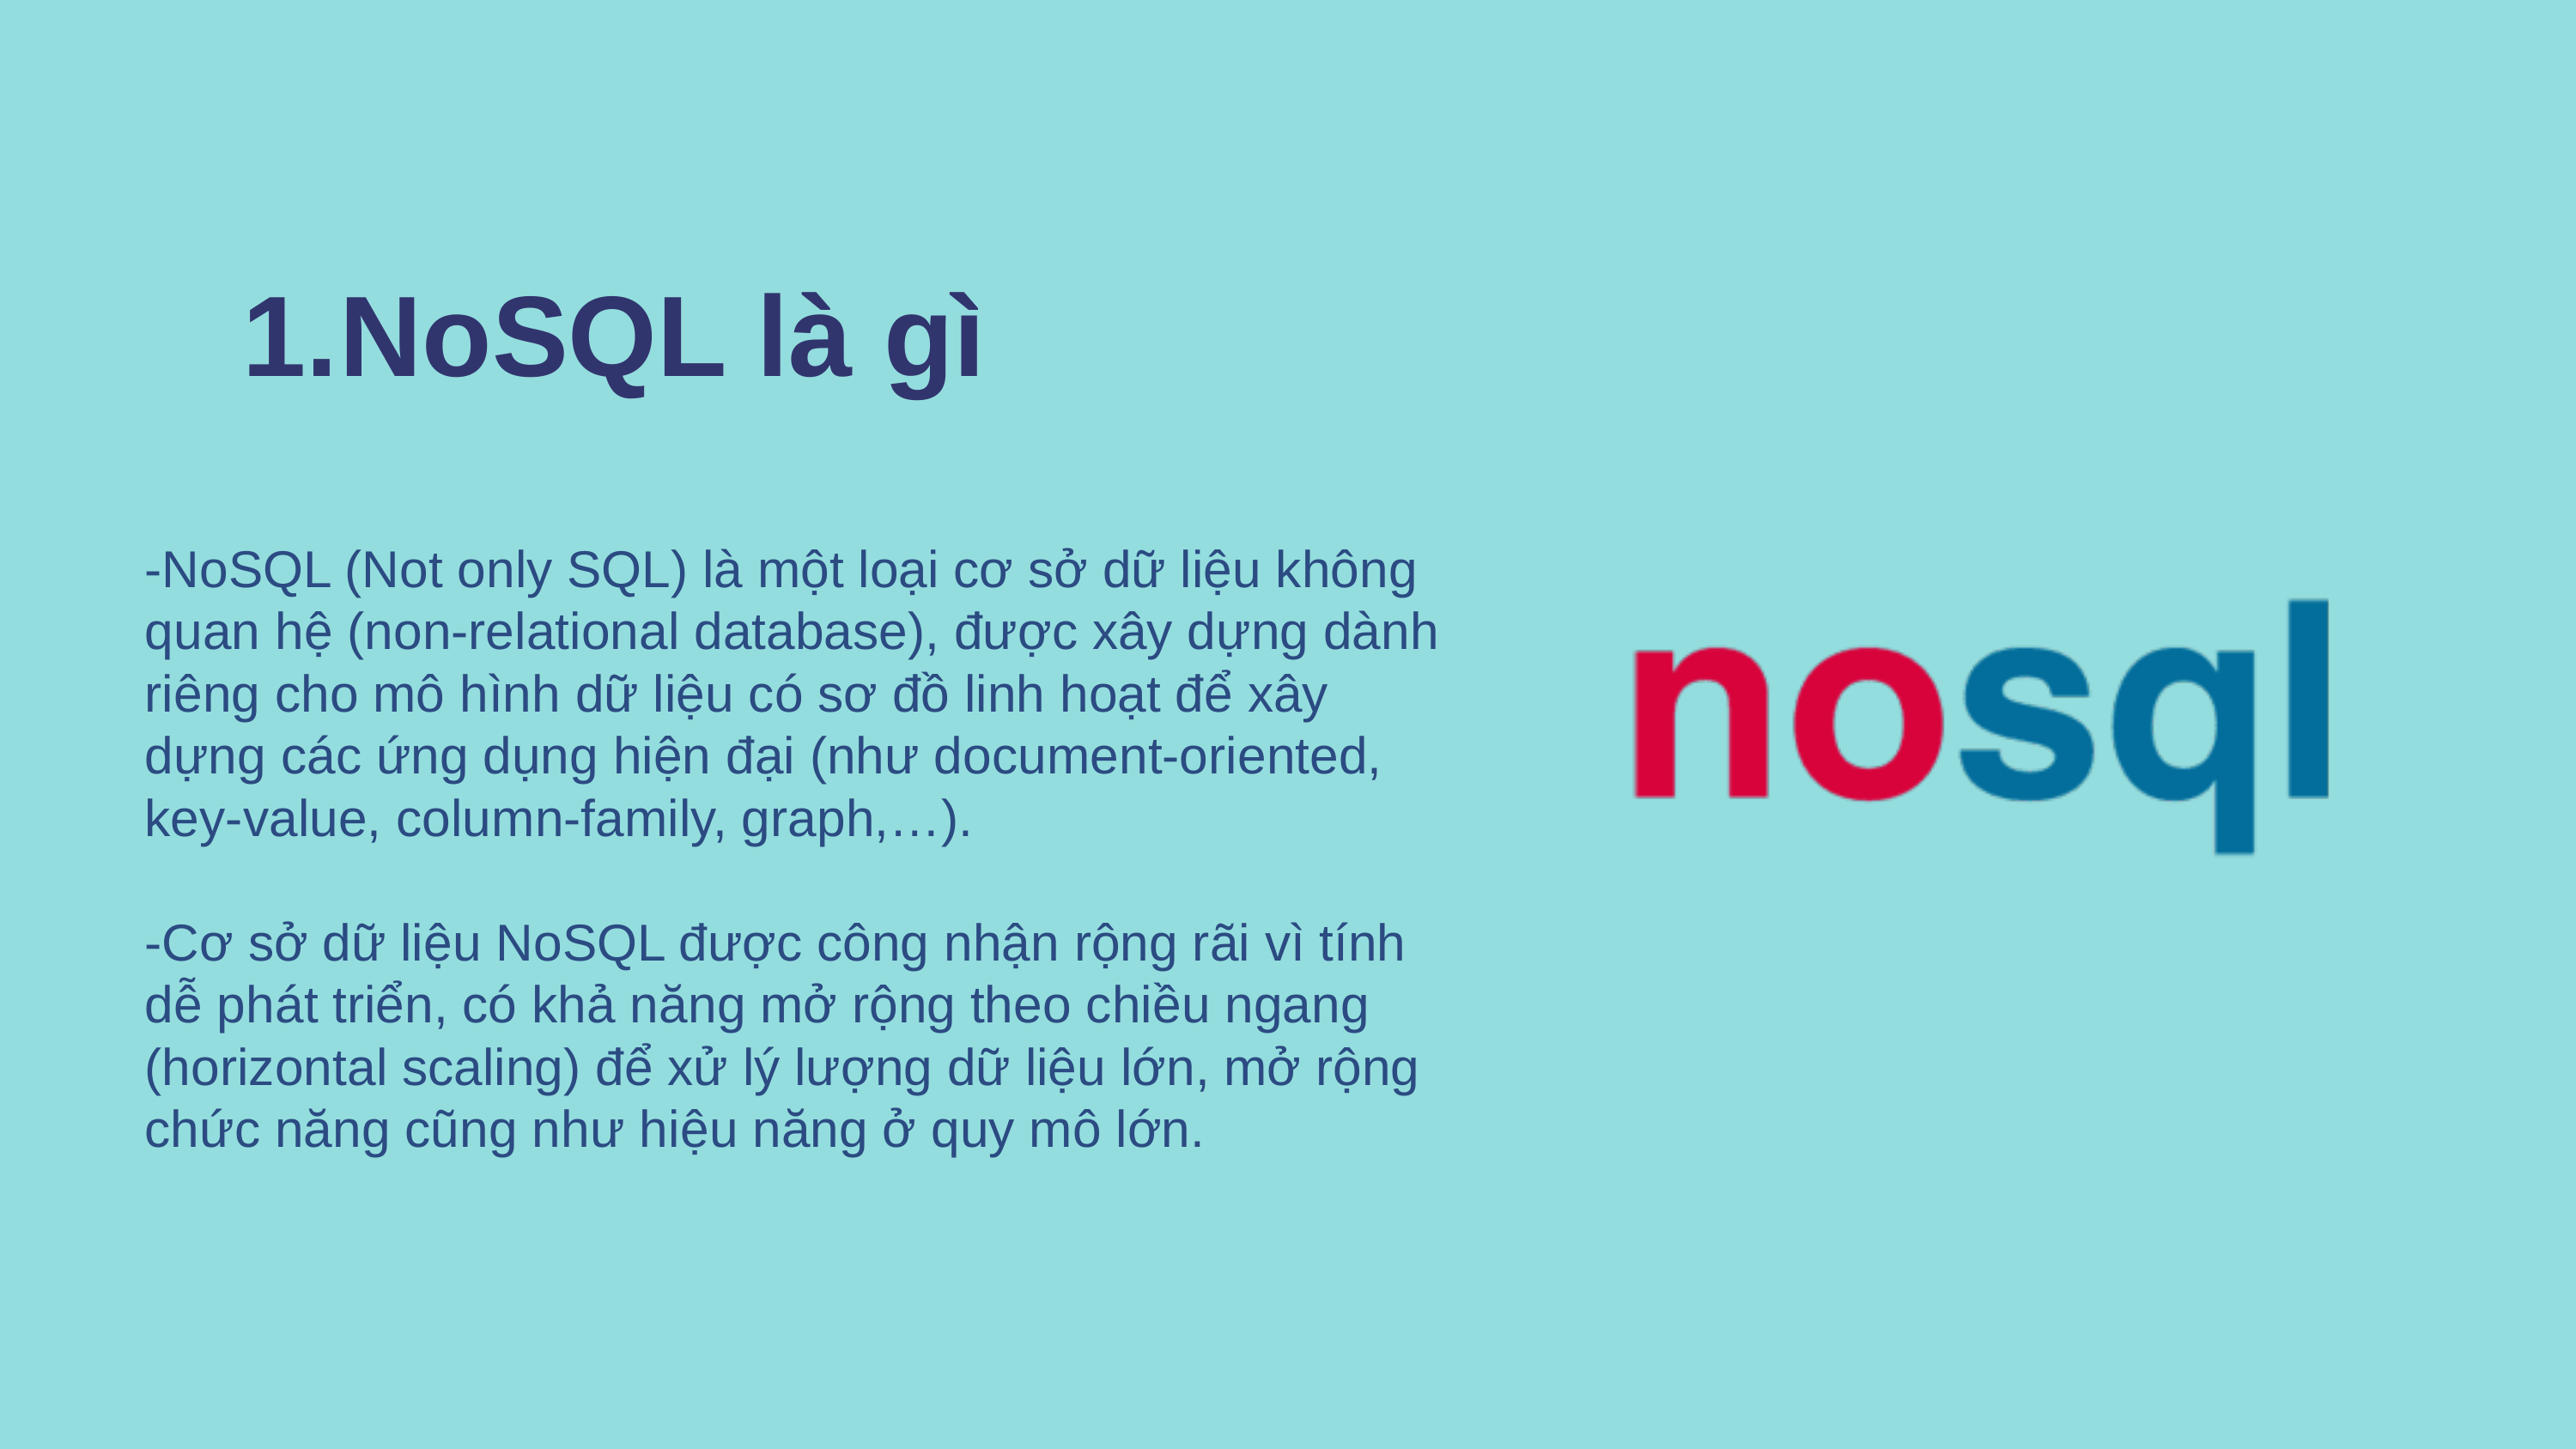

NoSQL là gì
-NoSQL (Not only SQL) là một loại cơ sở dữ liệu không quan hệ (non-relational database), được xây dựng dành riêng cho mô hình dữ liệu có sơ đồ linh hoạt để xây dựng các ứng dụng hiện đại (như document-oriented, key-value, column-family, graph,…).

-Cơ sở dữ liệu NoSQL được công nhận rộng rãi vì tính dễ phát triển, có khả năng mở rộng theo chiều ngang (horizontal scaling) để xử lý lượng dữ liệu lớn, mở rộng chức năng cũng như hiệu năng ở quy mô lớn.